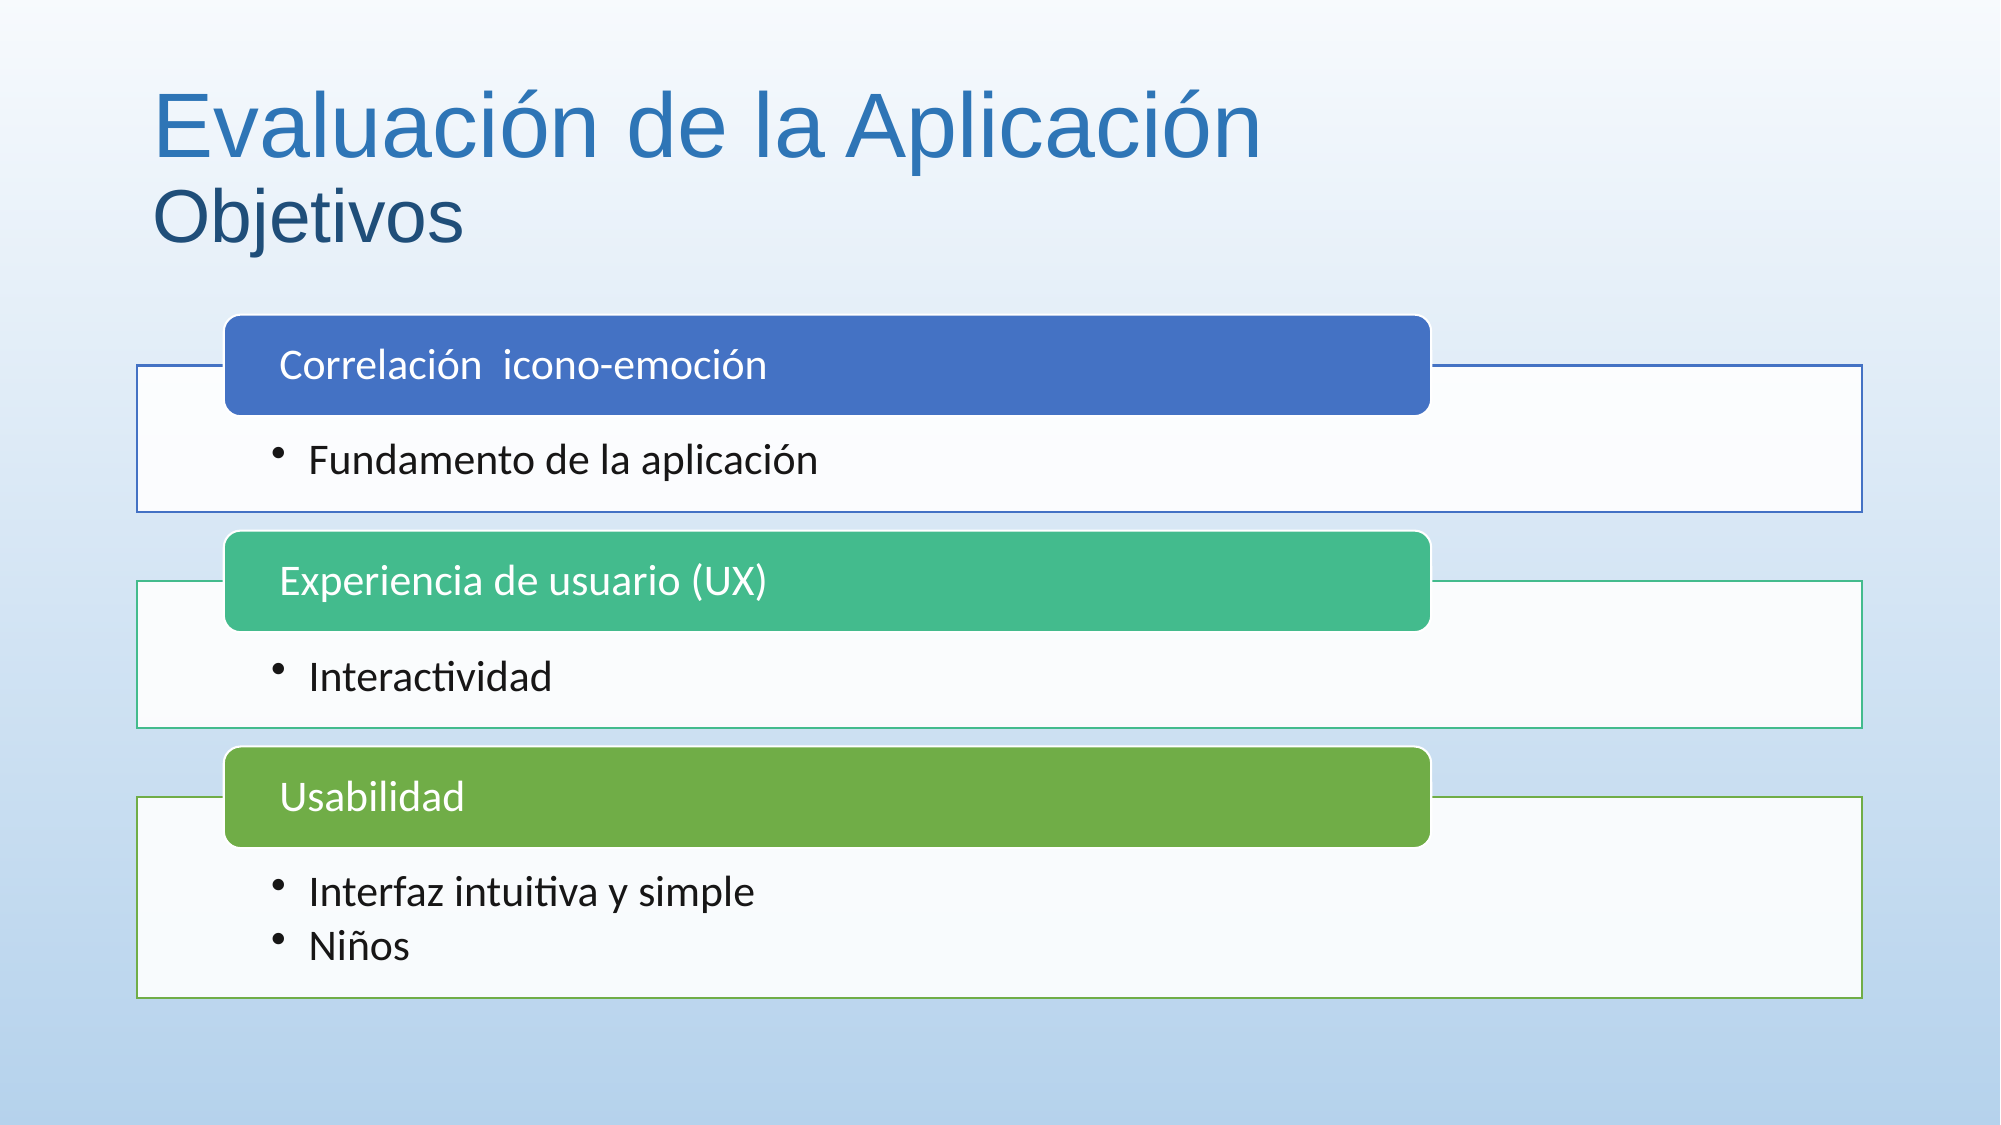

# Evaluación de la Aplicación Objetivos
Fundamento de la aplicación
Correlación  icono-emoción
Interactividad
Experiencia de usuario (UX)
Interfaz intuitiva y simple
Niños
Usabilidad